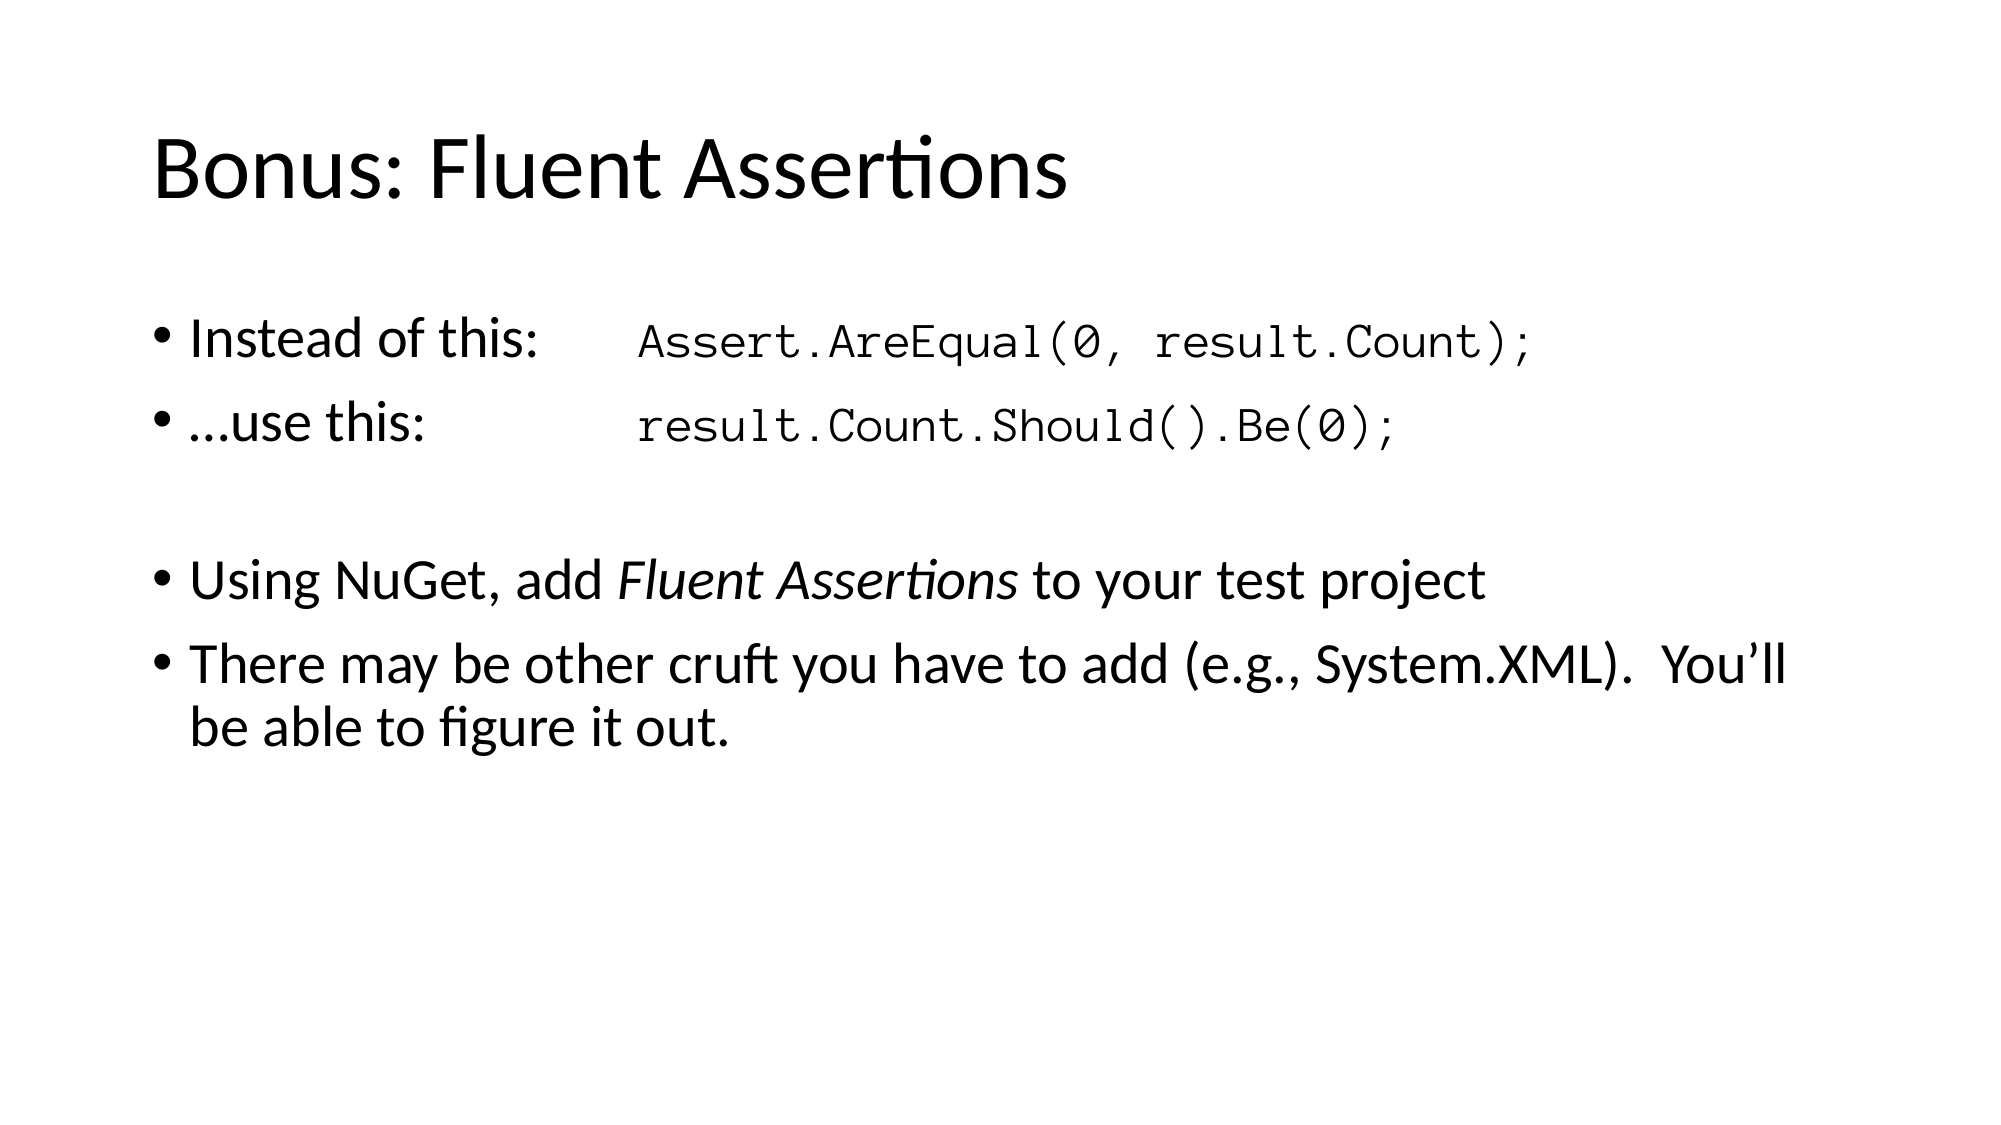

# Bonus: Fluent Assertions
Instead of this: 	Assert.AreEqual(0, result.Count);
…use this:		result.Count.Should().Be(0);

Using NuGet, add Fluent Assertions to your test project
There may be other cruft you have to add (e.g., System.XML).  You’ll be able to figure it out.